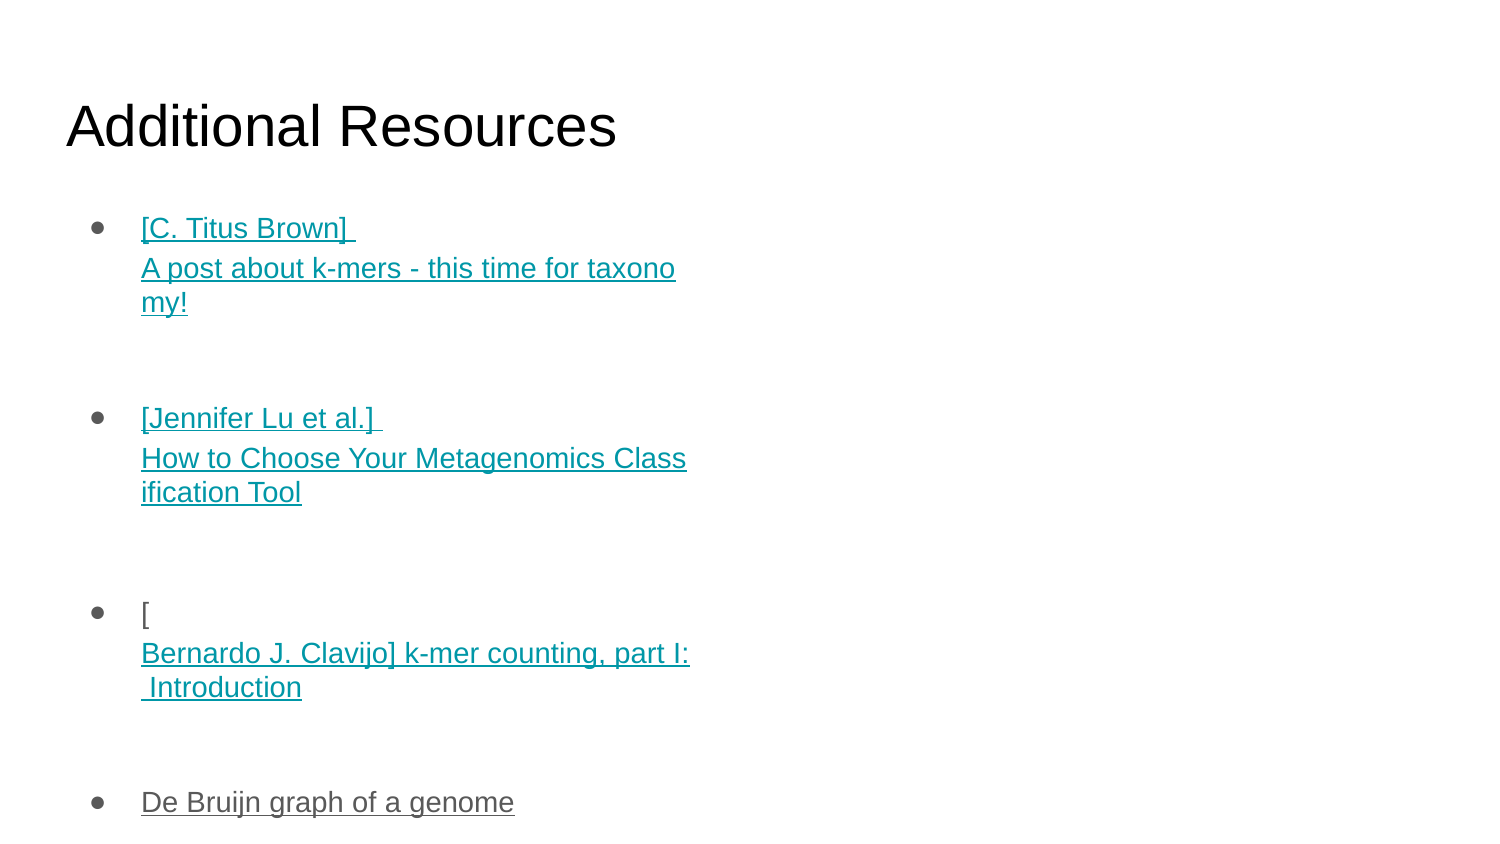

# Additional Resources
[C. Titus Brown] A post about k-mers - this time for taxonomy!
[Jennifer Lu et al.] How to Choose Your Metagenomics Classification Tool
[Bernardo J. Clavijo] k-mer counting, part I: Introduction
De Bruijn graph of a genome
Comparing datasets using sourmash